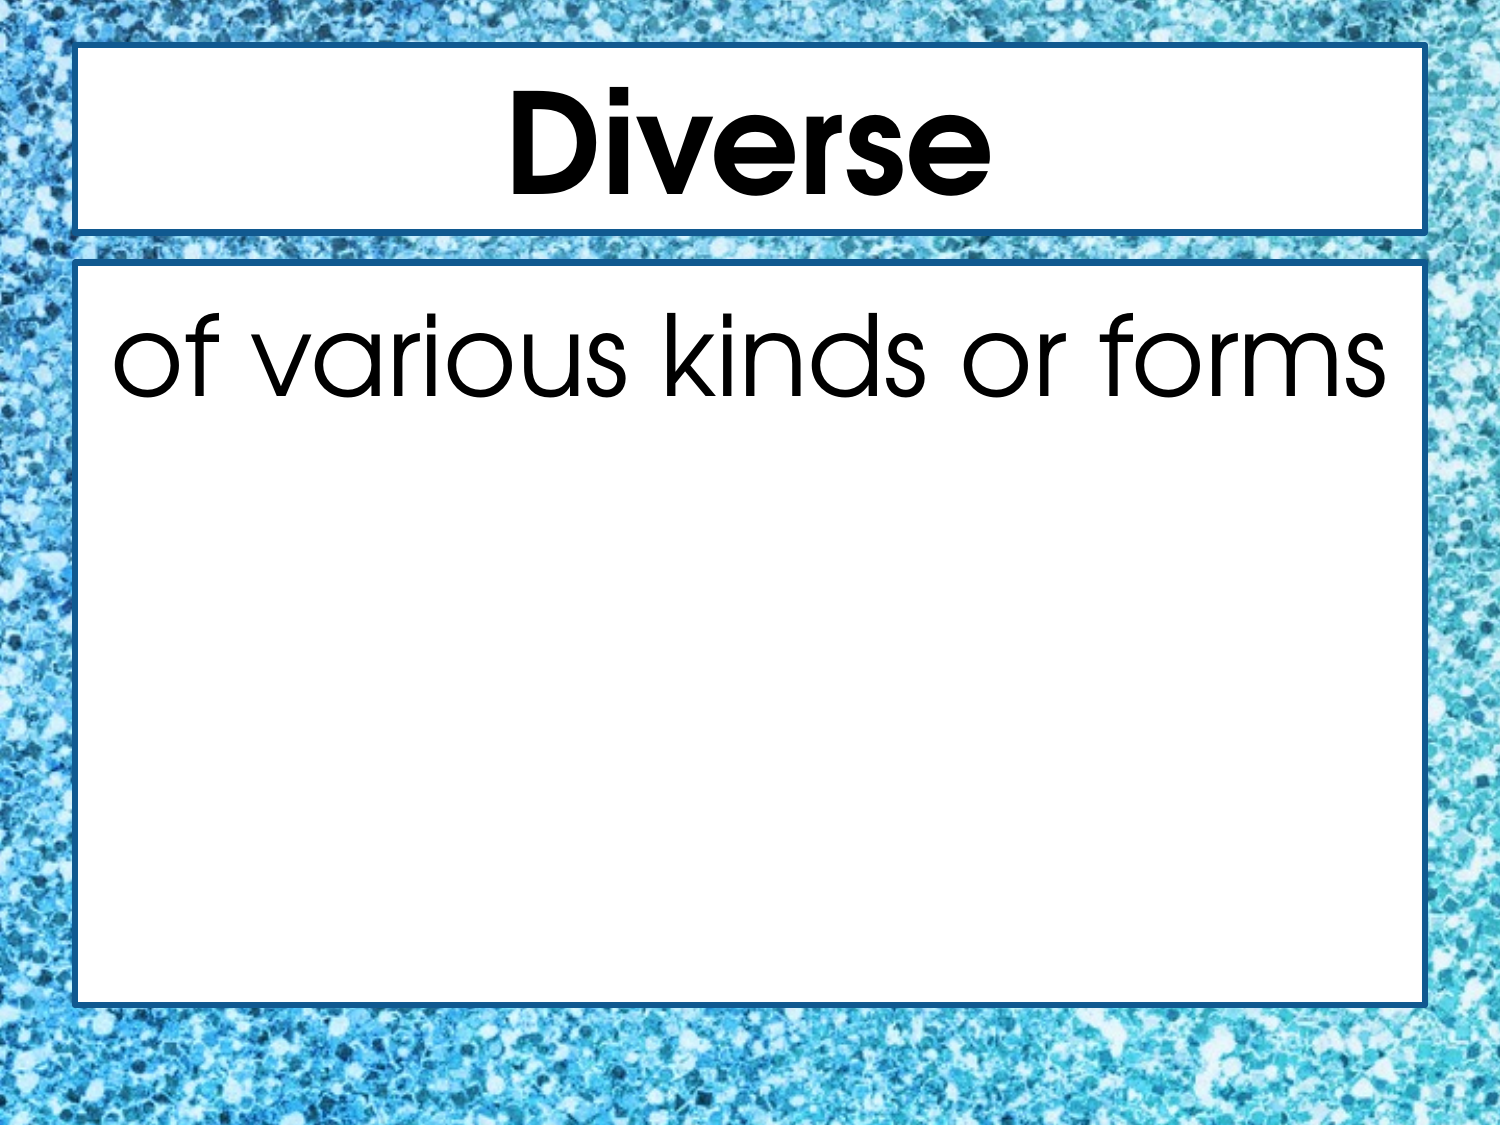

# Diverse
of various kinds or forms